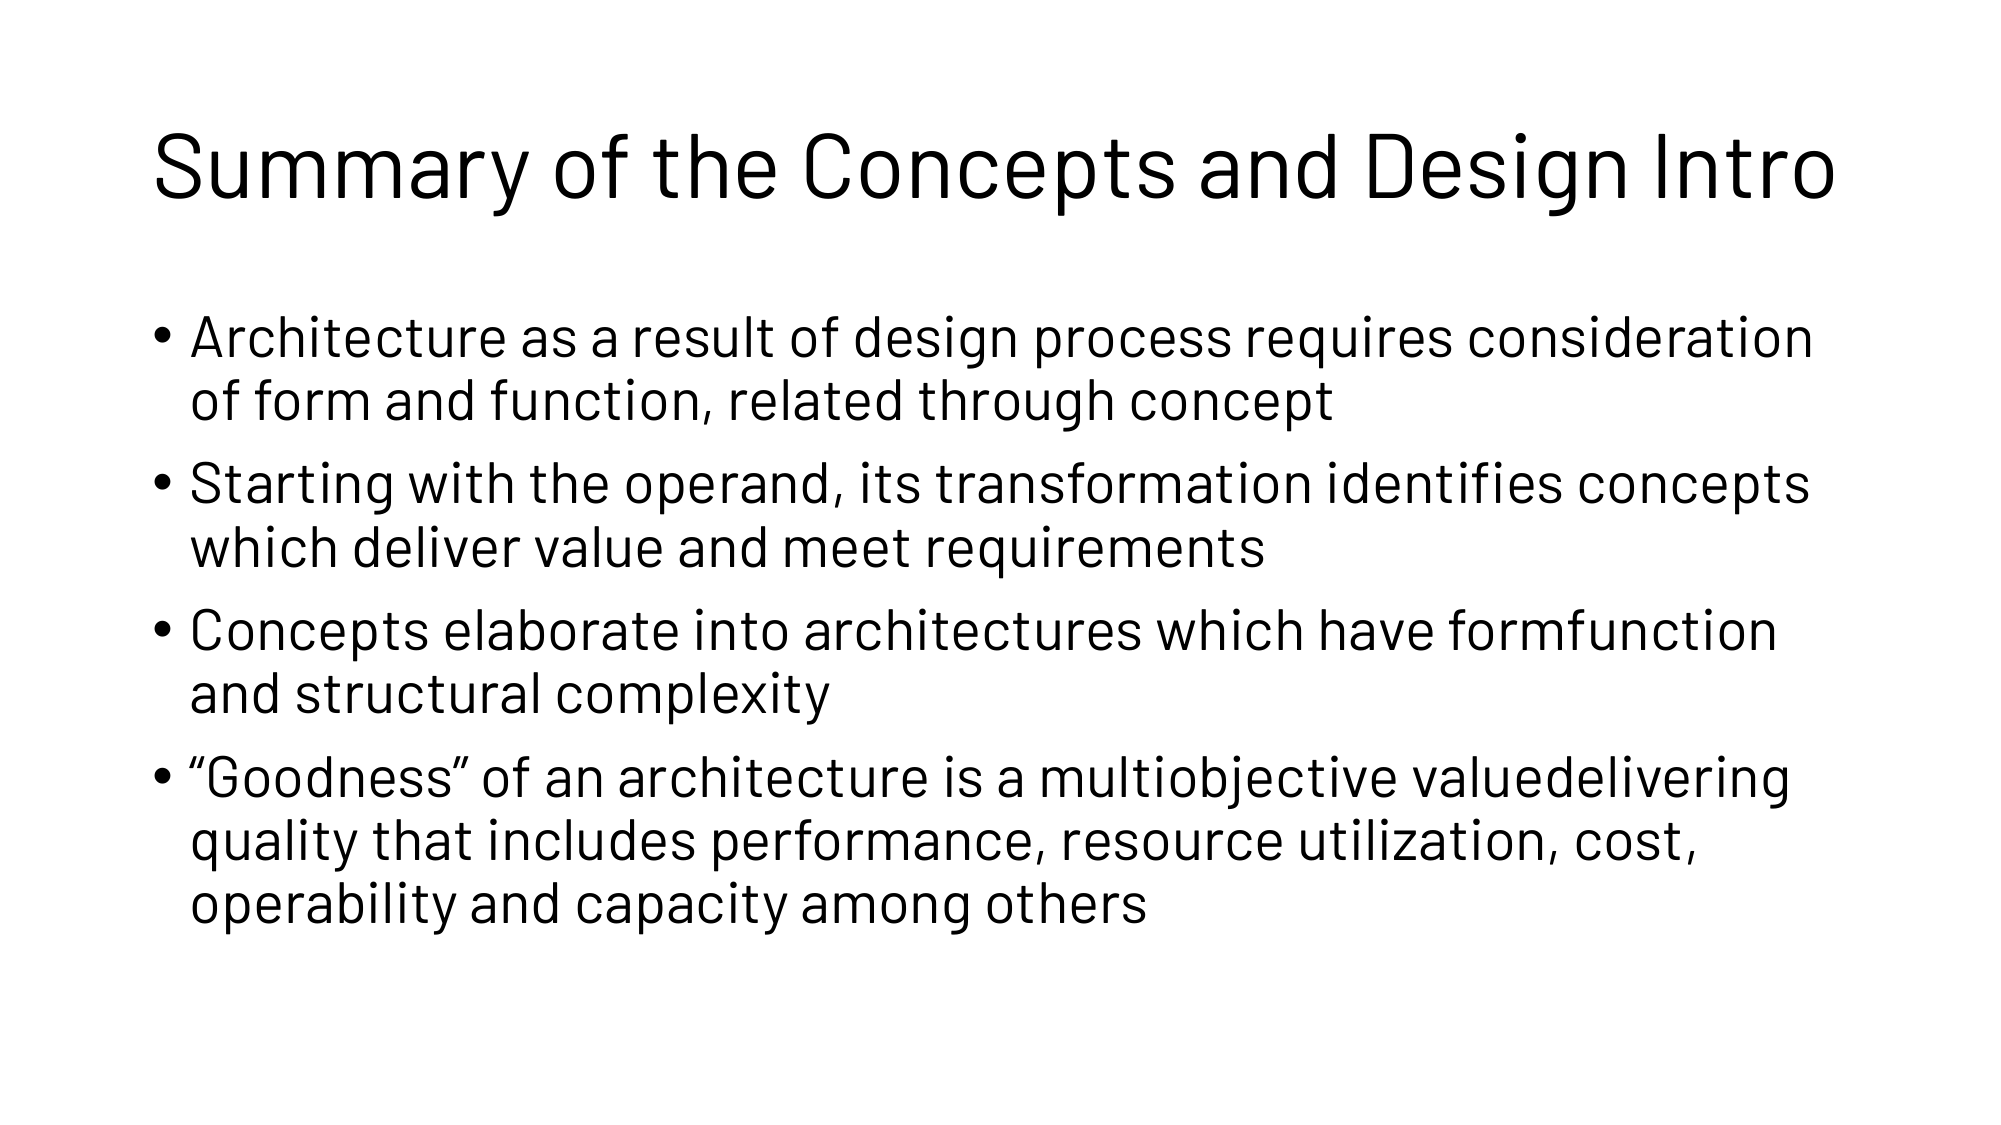

# Summary of the Concepts and Design Intro
Architecture as a result of design process requires consideration of form and function, related through concept
Starting with the operand, its transformation identifies concepts which deliver value and meet requirements
Concepts elaborate into architectures which have formfunction and structural complexity
“Goodness” of an architecture is a multiobjective valuedelivering quality that includes performance, resource utilization, cost, operability and capacity among others